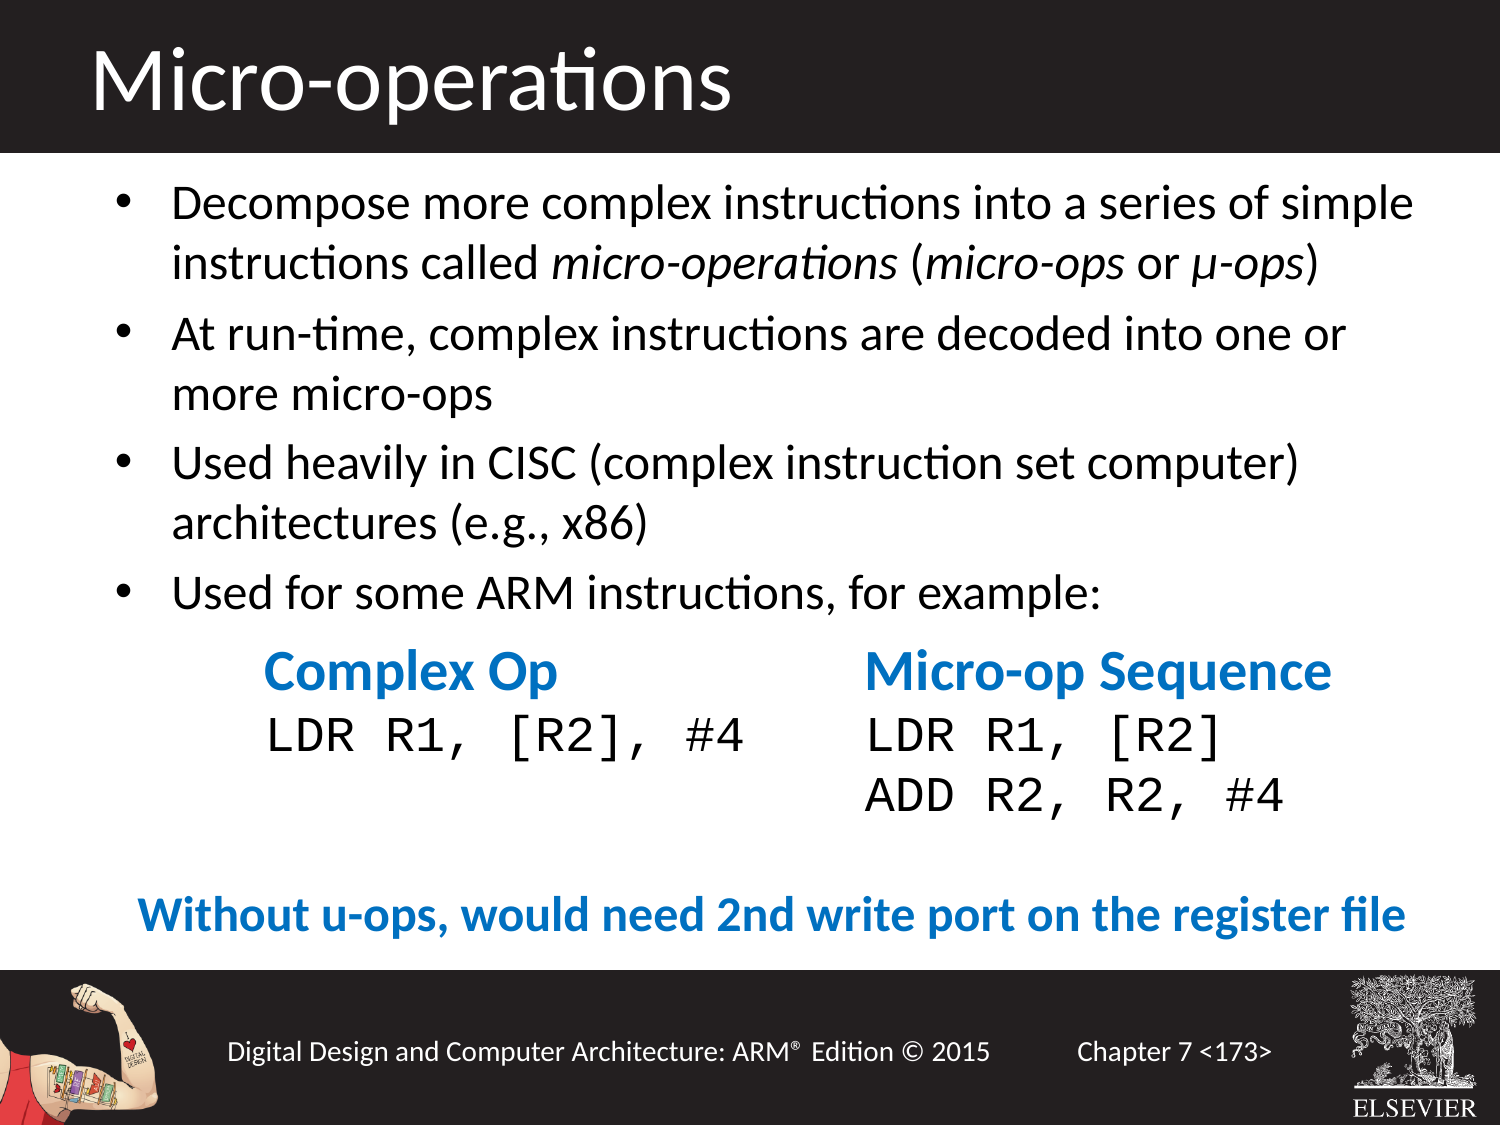

Micro-operations
Decompose more complex instructions into a series of simple instructions called micro-operations (micro-ops or µ-ops)
At run-time, complex instructions are decoded into one or more micro-ops
Used heavily in CISC (complex instruction set computer) architectures (e.g., x86)
Used for some ARM instructions, for example:
	Complex Op			Micro-op Sequence
	LDR R1, [R2], #4	LDR R1, [R2]
					ADD R2, R2, #4

  Without u-ops, would need 2nd write port on the register file